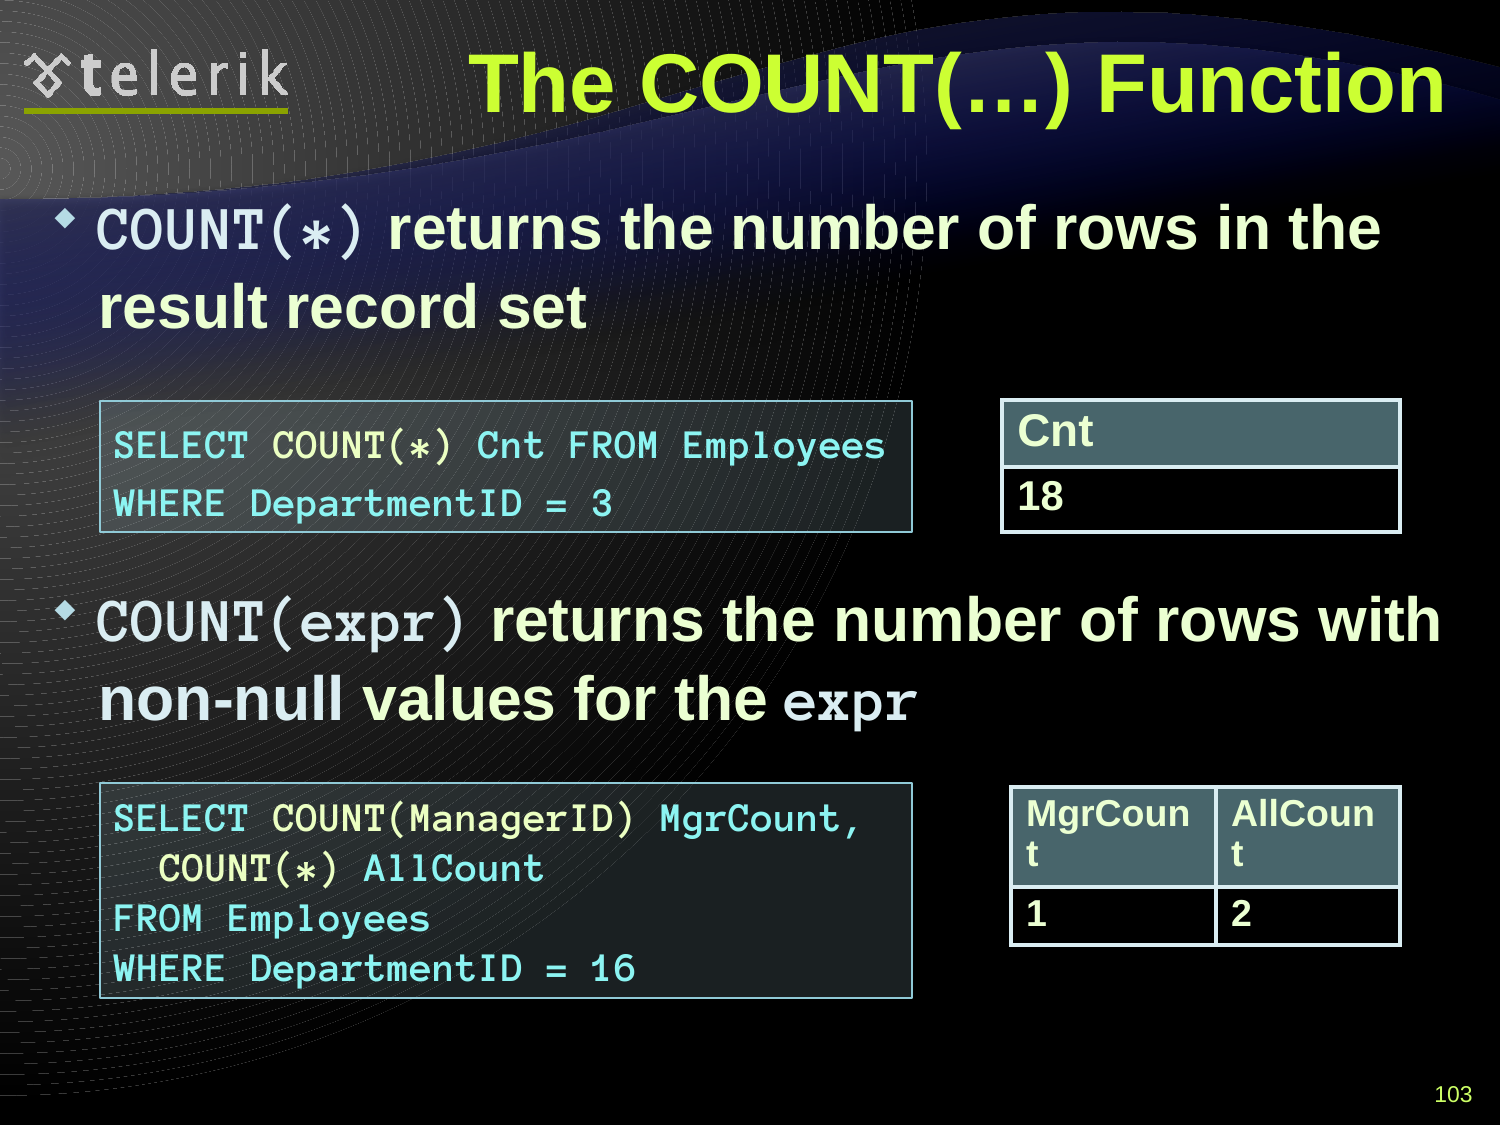

# The COUNT(…) Function
COUNT(*) returns the number of rows in the result record set

COUNT(expr) returns the number of rows with non-null values for the expr
| Cnt |
| --- |
| 18 |
SELECT COUNT(*) Cnt FROM Employees
WHERE DepartmentID = 3
SELECT COUNT(ManagerID) MgrCount,
  COUNT(*) AllCount
FROM Employees
WHERE DepartmentID = 16
| MgrCount | AllCount |
| --- | --- |
| 1 | 2 |
103